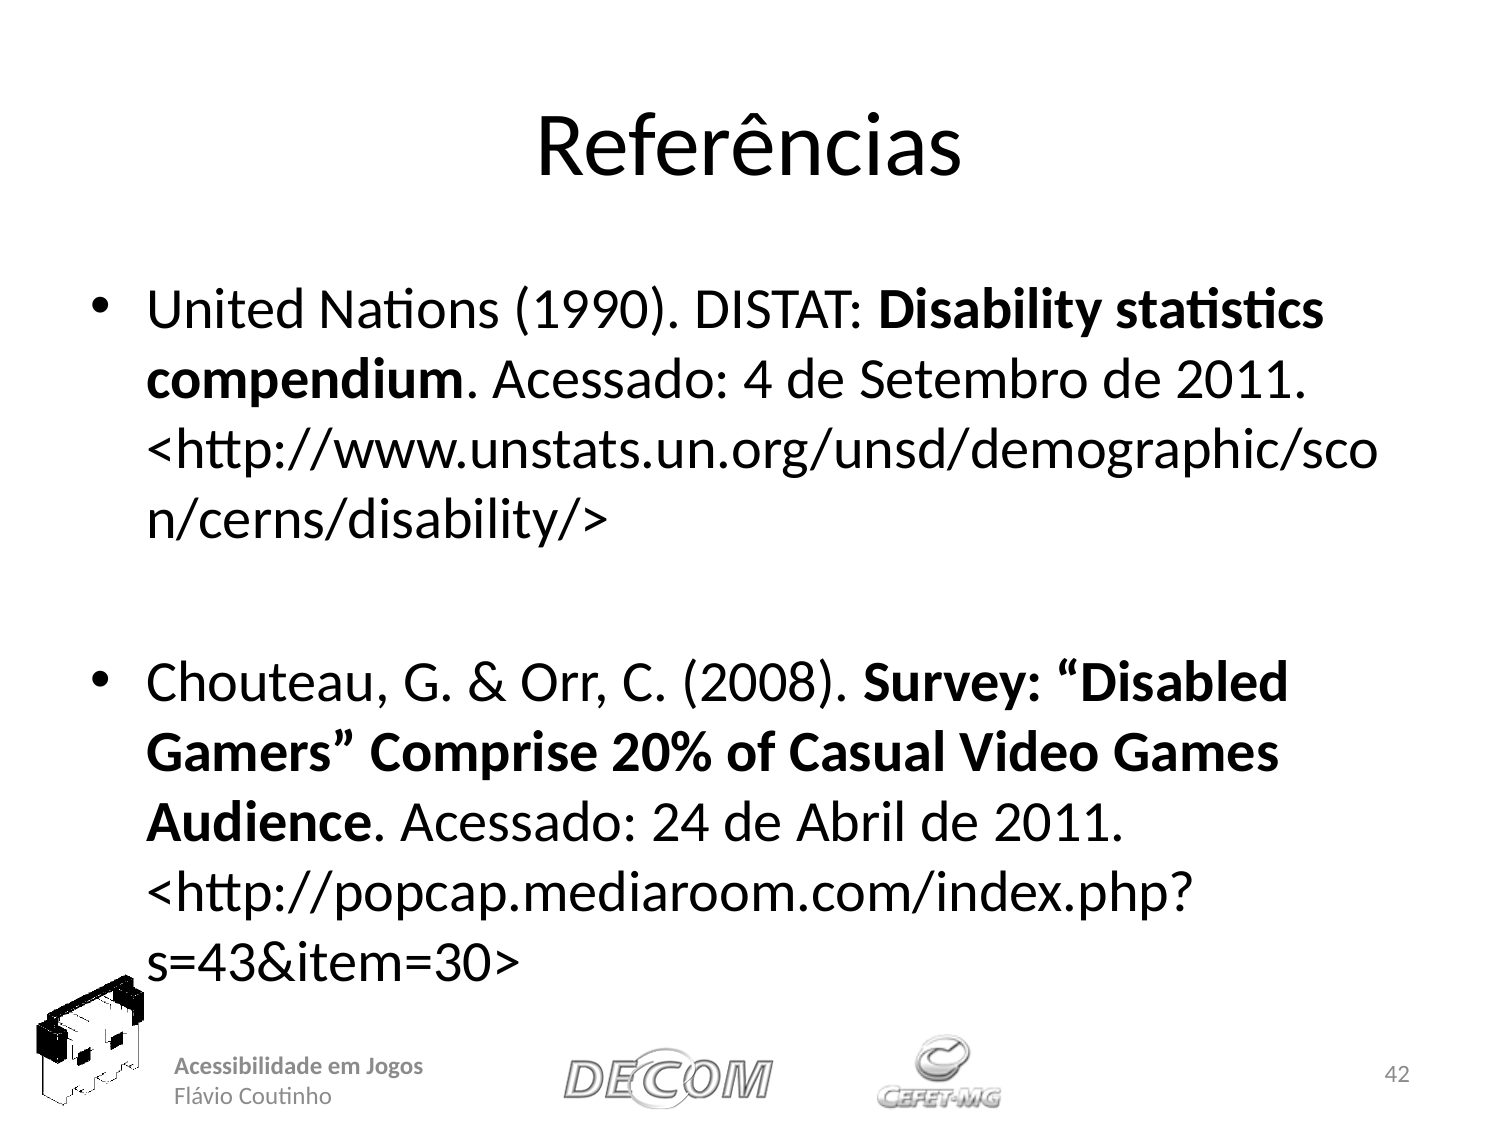

# Referências
United Nations (1990). DISTAT: Disability statistics compendium. Acessado: 4 de Setembro de 2011. <http://www.unstats.un.org/unsd/demographic/scon/cerns/disability/>

Chouteau, G. & Orr, C. (2008). Survey: “Disabled Gamers” Comprise 20% of Casual Video Games Audience. Acessado: 24 de Abril de 2011.
<http://popcap.mediaroom.com/index.php?s=43&item=30>
42